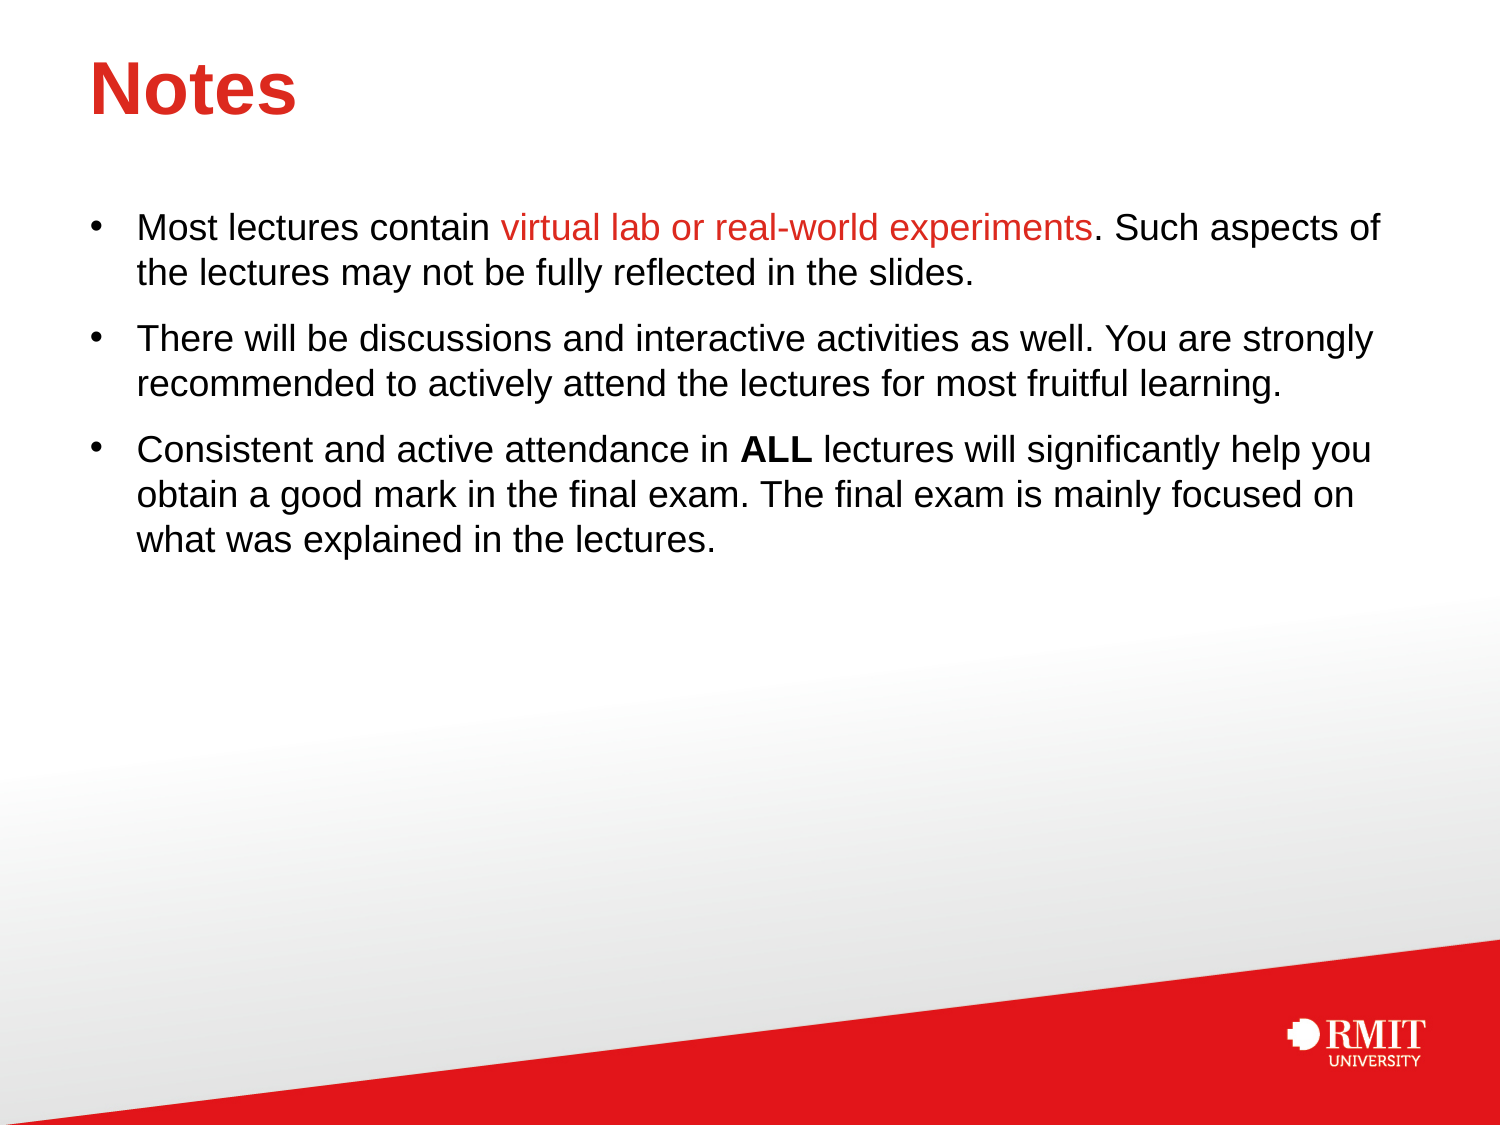

# Notes
Most lectures contain virtual lab or real-world experiments. Such aspects of the lectures may not be fully reflected in the slides.
There will be discussions and interactive activities as well. You are strongly recommended to actively attend the lectures for most fruitful learning.
Consistent and active attendance in ALL lectures will significantly help you obtain a good mark in the final exam. The final exam is mainly focused on what was explained in the lectures.